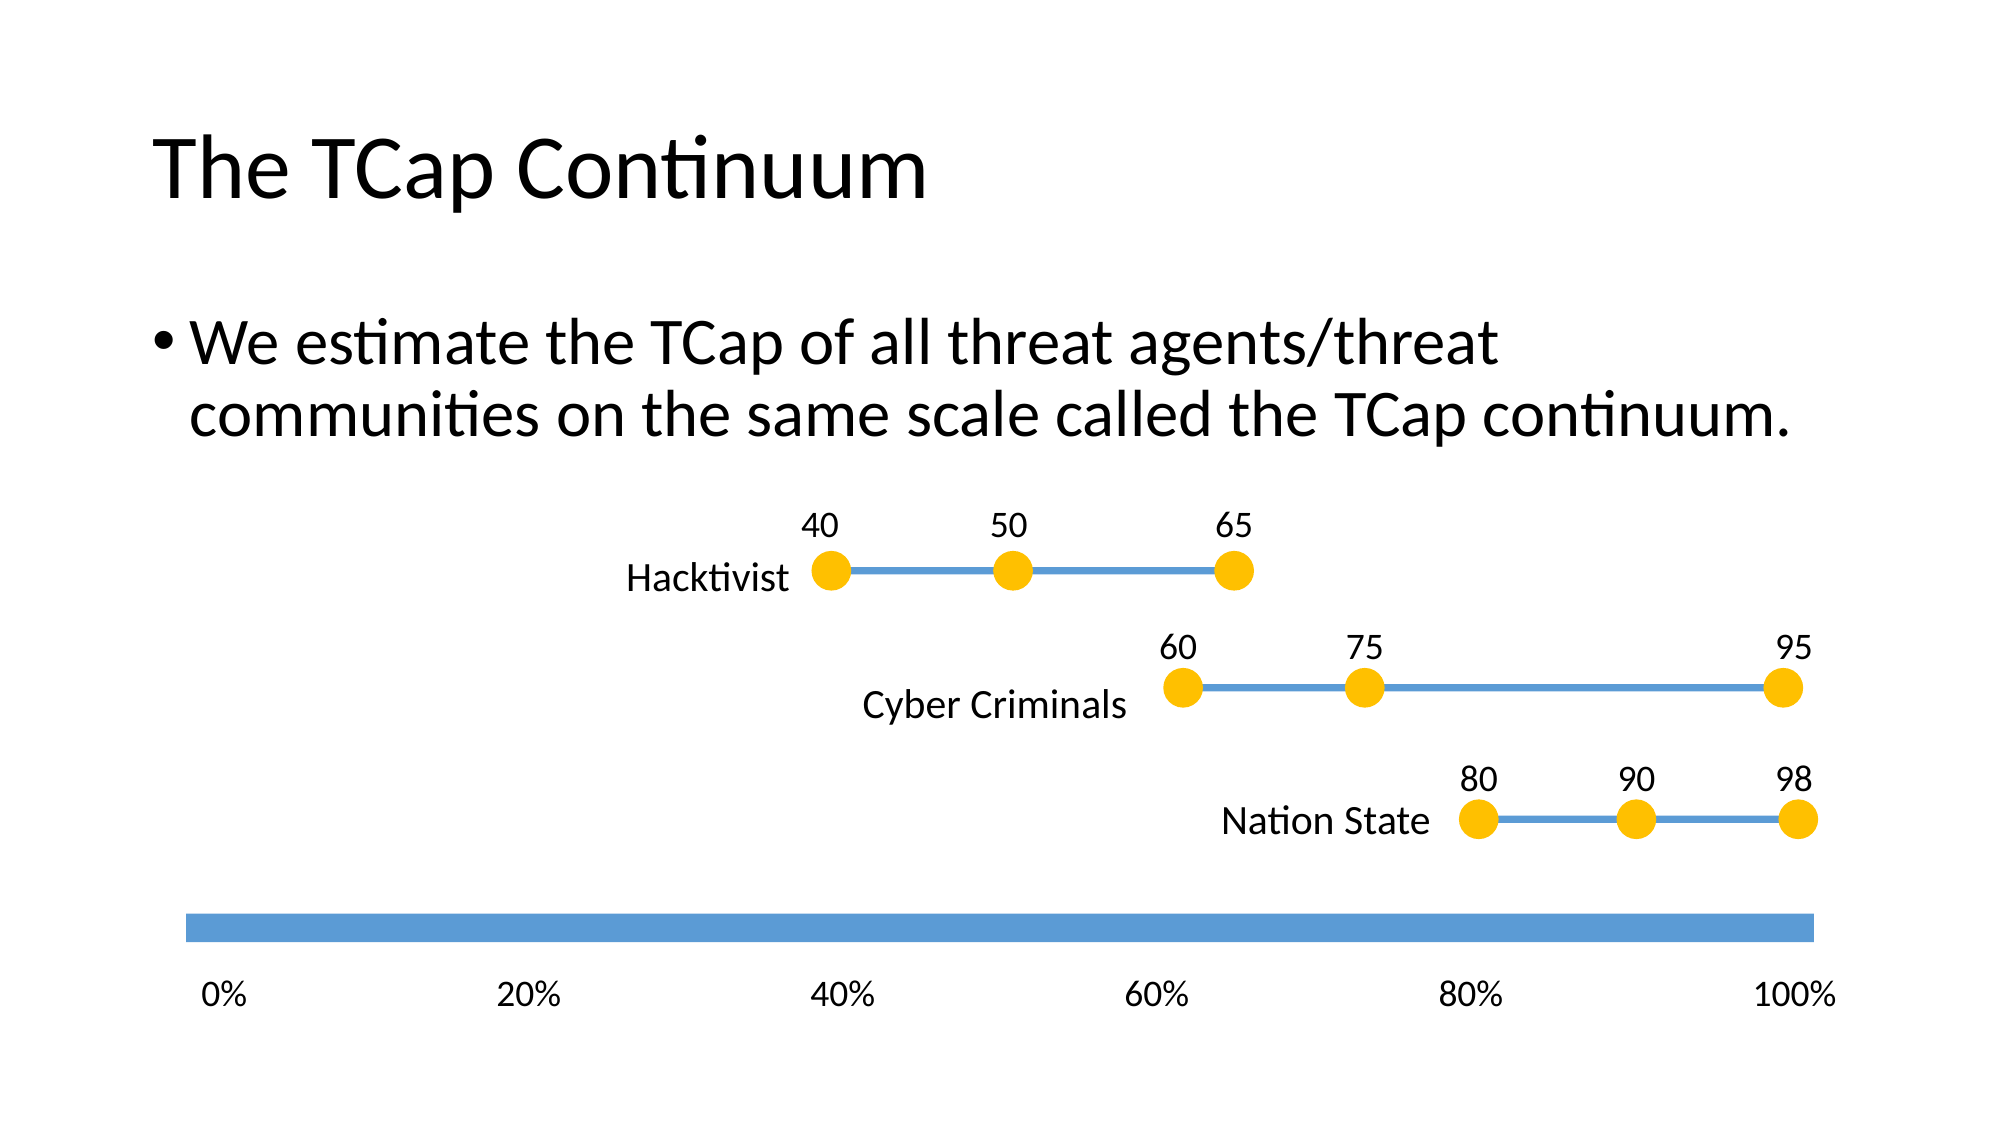

# The TCap Continuum
We estimate the TCap of all threat agents/threat communities on the same scale called the TCap continuum.

40
50
65
Hacktivist

60
75
95

Cyber Criminals

80
90
98
Nation State

0%
20%
40%
60%
80%
100%